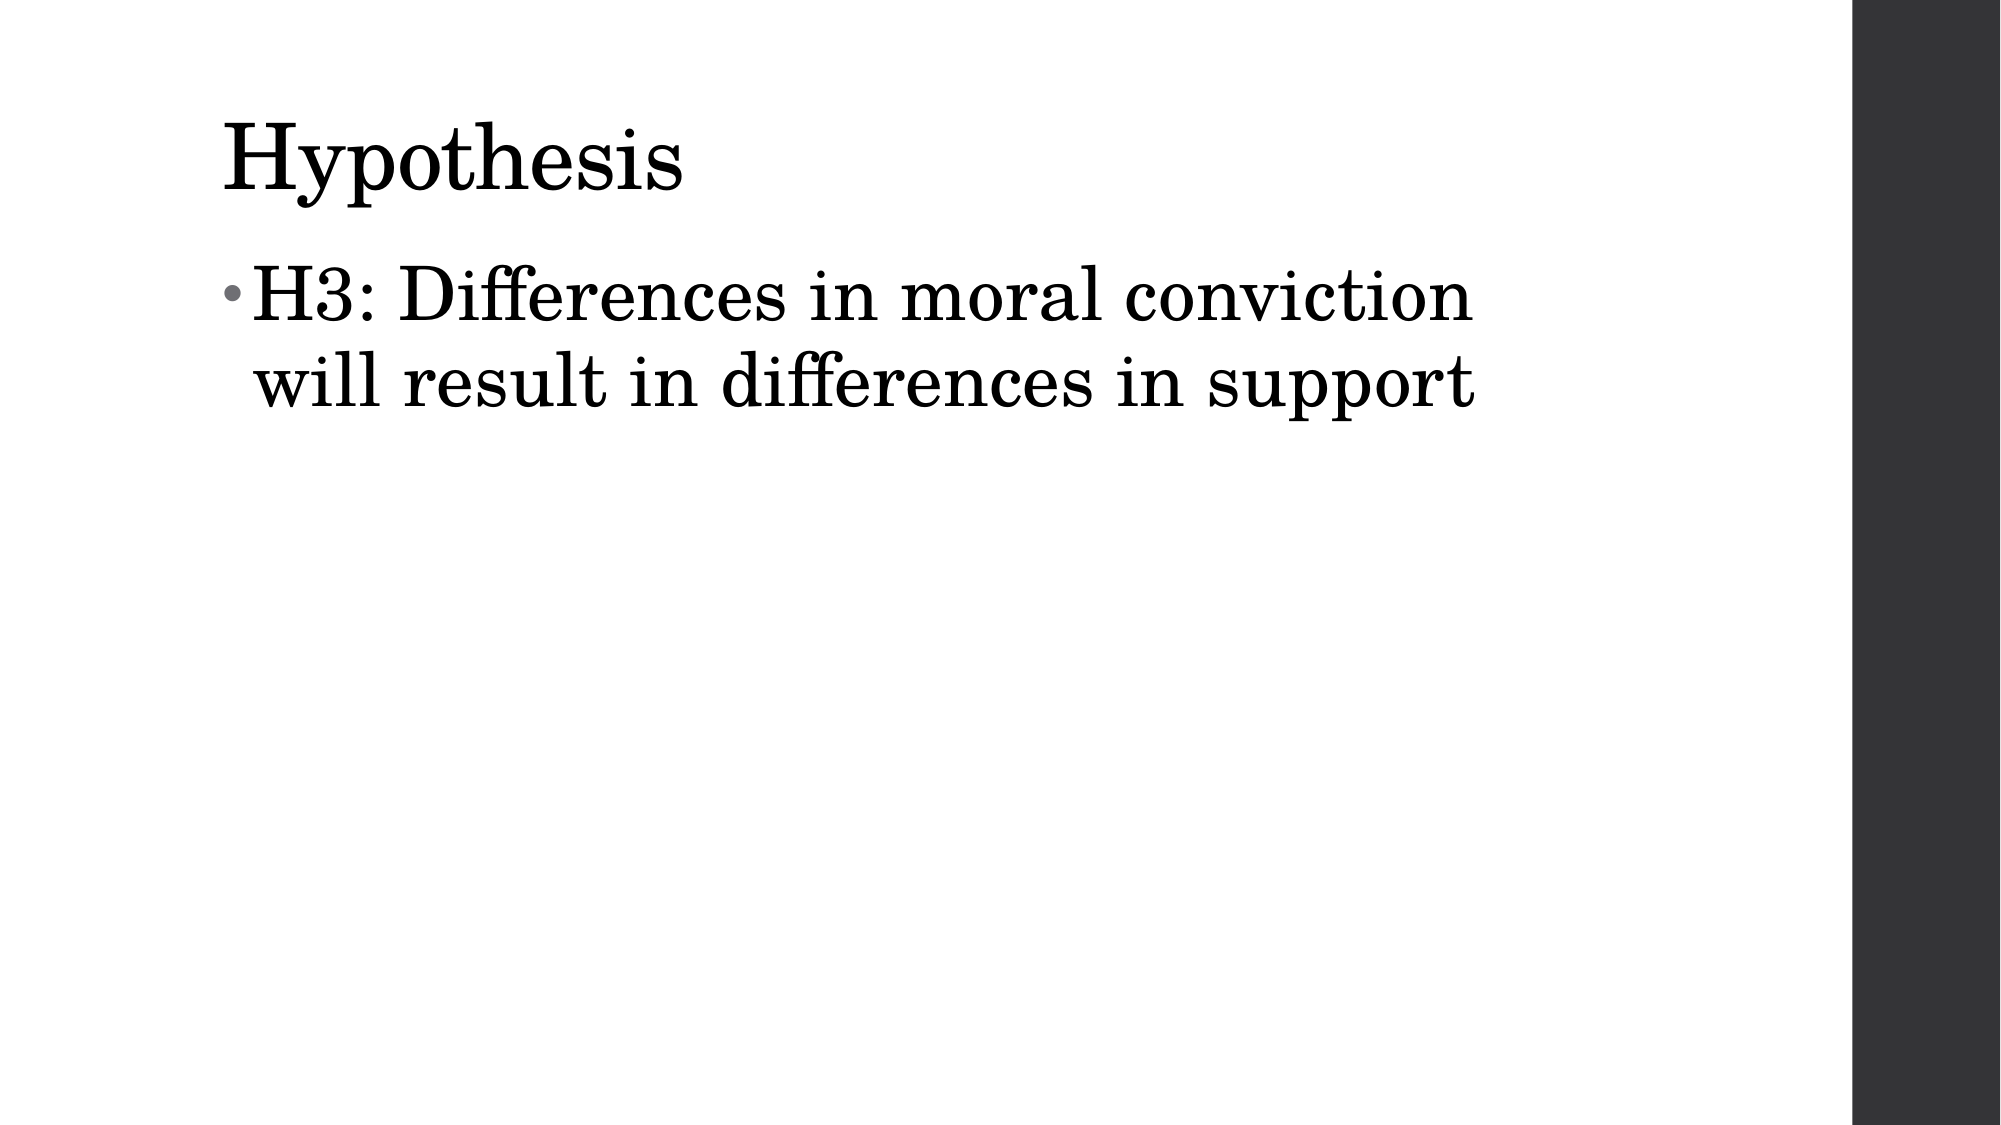

# Hypothesis
H3: Differences in moral conviction will result in differences in support